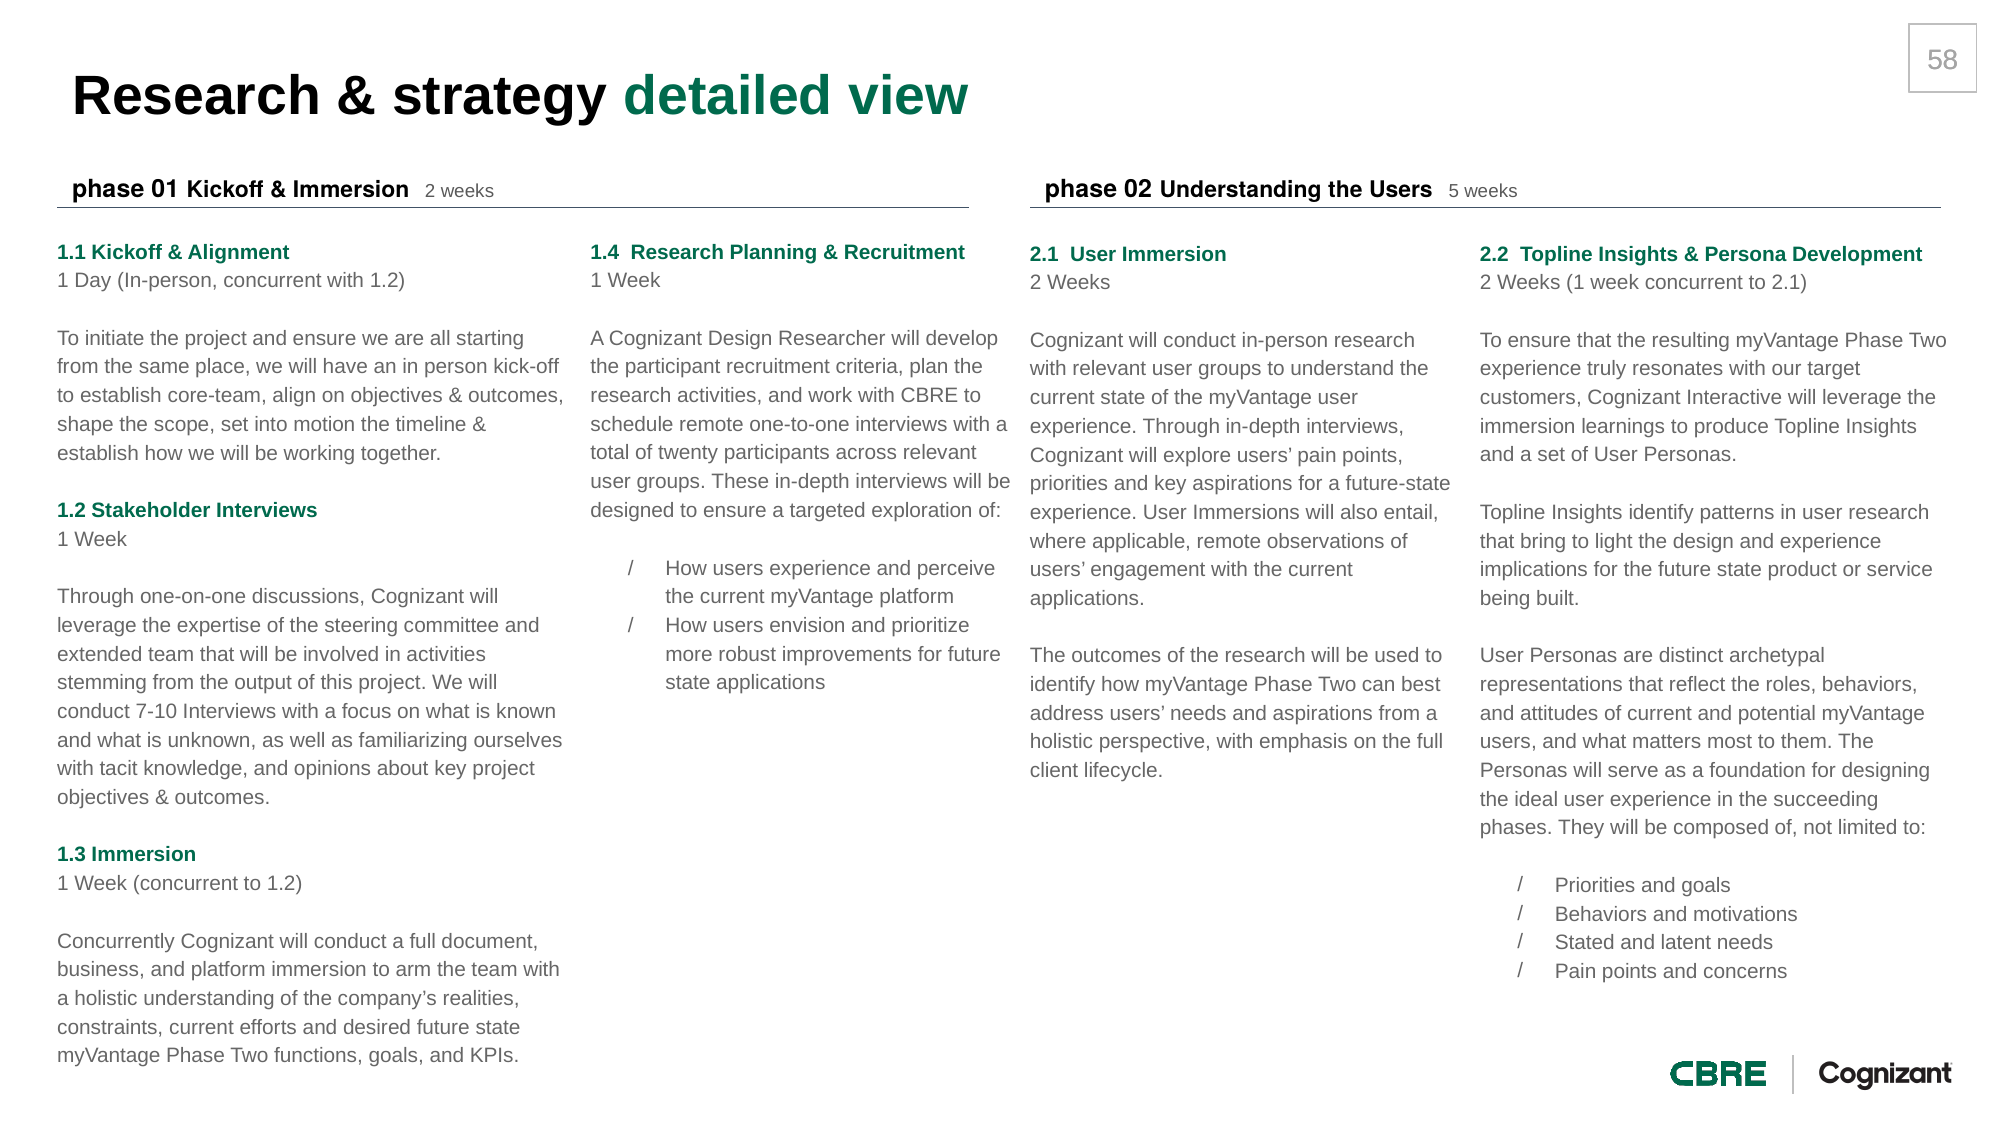

58
# Research & strategy detailed view
phase 01 Kickoff & Immersion   2 weeks
phase 02 Understanding the Users   5 weeks
1.1 Kickoff & Alignment
1 Day (In-person, concurrent with 1.2)

To initiate the project and ensure we are all starting from the same place, we will have an in person kick-off to establish core-team, align on objectives & outcomes, shape the scope, set into motion the timeline & establish how we will be working together.

1.2 Stakeholder Interviews
1 Week

Through one-on-one discussions, Cognizant will leverage the expertise of the steering committee and extended team that will be involved in activities stemming from the output of this project. We will conduct 7-10 Interviews with a focus on what is known and what is unknown, as well as familiarizing ourselves with tacit knowledge, and opinions about key project objectives & outcomes.

1.3 Immersion
1 Week (concurrent to 1.2)

Concurrently Cognizant will conduct a full document, business, and platform immersion to arm the team with a holistic understanding of the company’s realities, constraints, current efforts and desired future state myVantage Phase Two functions, goals, and KPIs.

1.4  Research Planning & Recruitment
1 Week

A Cognizant Design Researcher will develop the participant recruitment criteria, plan the research activities, and work with CBRE to schedule remote one-to-one interviews with a total of twenty participants across relevant user groups. These in-depth interviews will be designed to ensure a targeted exploration of:

/    	How users experience and perceive the current myVantage platform
/    	How users envision and prioritize more robust improvements for future state applications

2.1  User Immersion
2 Weeks

Cognizant will conduct in-person research with relevant user groups to understand the current state of the myVantage user experience. Through in-depth interviews, Cognizant will explore users’ pain points, priorities and key aspirations for a future-state experience. User Immersions will also entail, where applicable, remote observations of users’ engagement with the current applications.

The outcomes of the research will be used to identify how myVantage Phase Two can best address users’ needs and aspirations from a holistic perspective, with emphasis on the full client lifecycle.

2.2  Topline Insights & Persona Development
2 Weeks (1 week concurrent to 2.1)

To ensure that the resulting myVantage Phase Two experience truly resonates with our target customers, Cognizant Interactive will leverage the immersion learnings to produce Topline Insights and a set of User Personas.

Topline Insights identify patterns in user research that bring to light the design and experience implications for the future state product or service being built.

User Personas are distinct archetypal representations that reflect the roles, behaviors, and attitudes of current and potential myVantage users, and what matters most to them. The Personas will serve as a foundation for designing the ideal user experience in the succeeding phases. They will be composed of, not limited to:

Priorities and goals
Behaviors and motivations
Stated and latent needs
Pain points and concerns